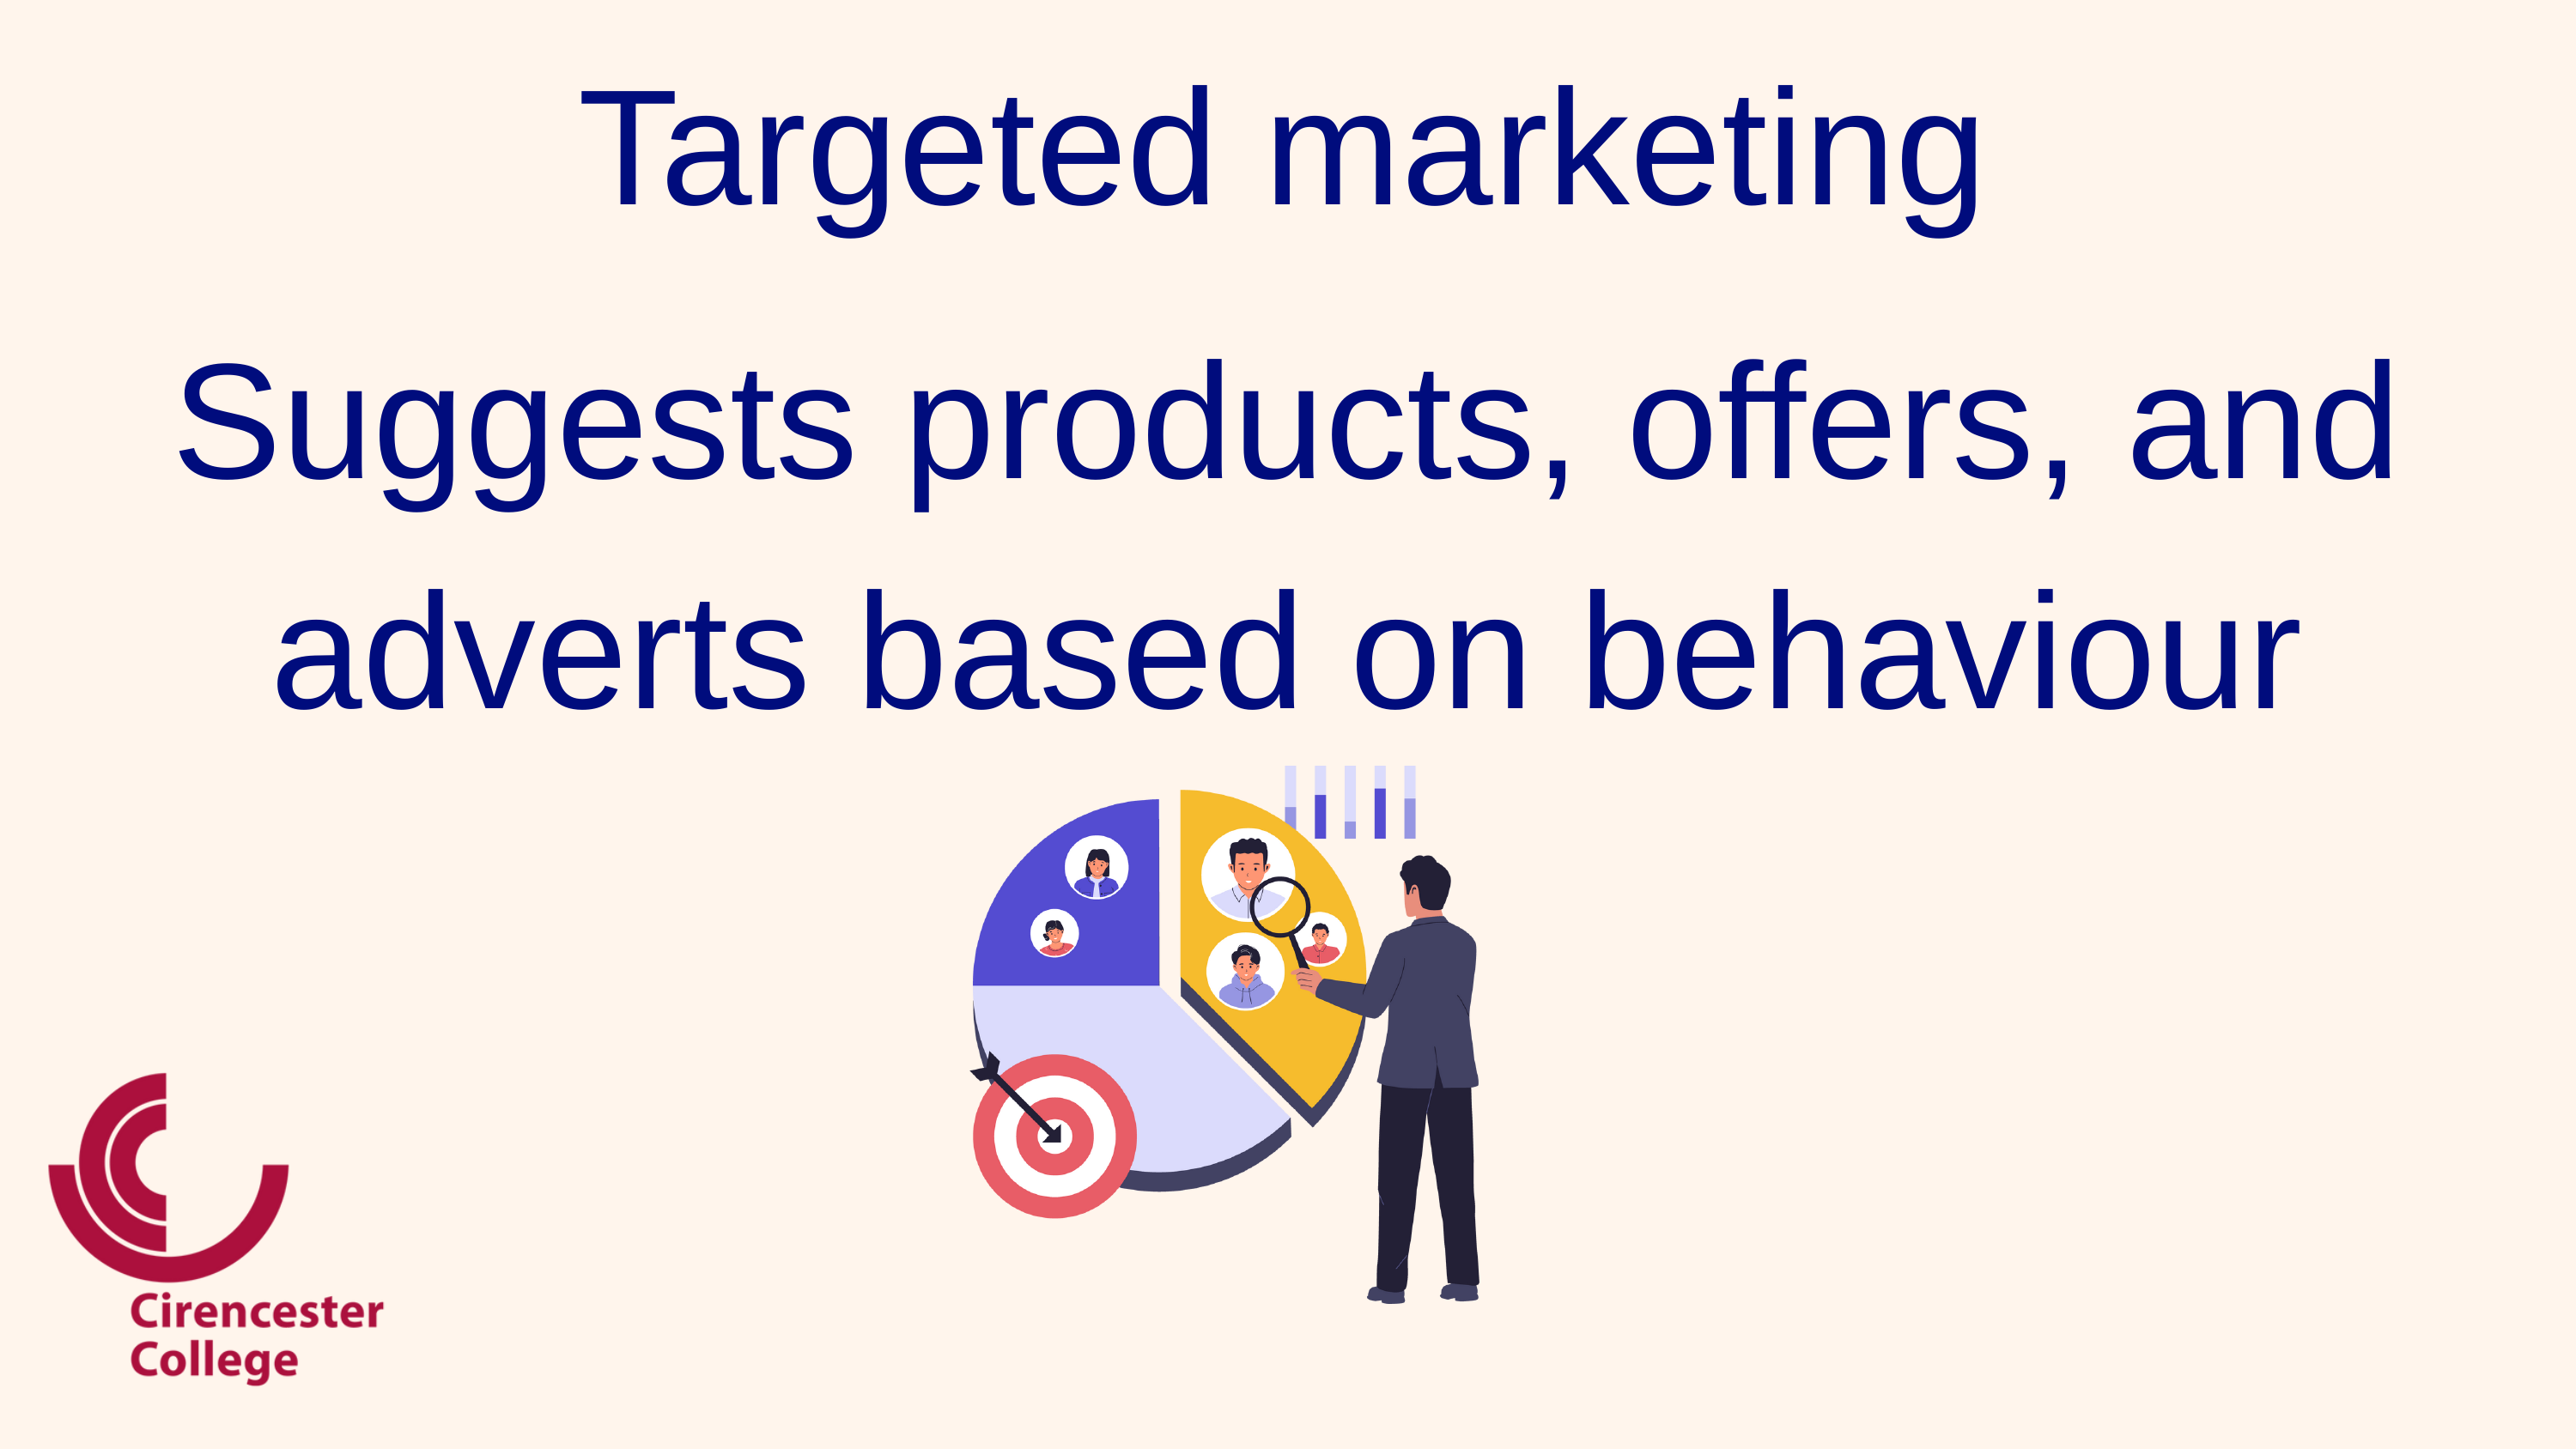

Targeted marketing
Suggests products, offers, and adverts based on behaviour